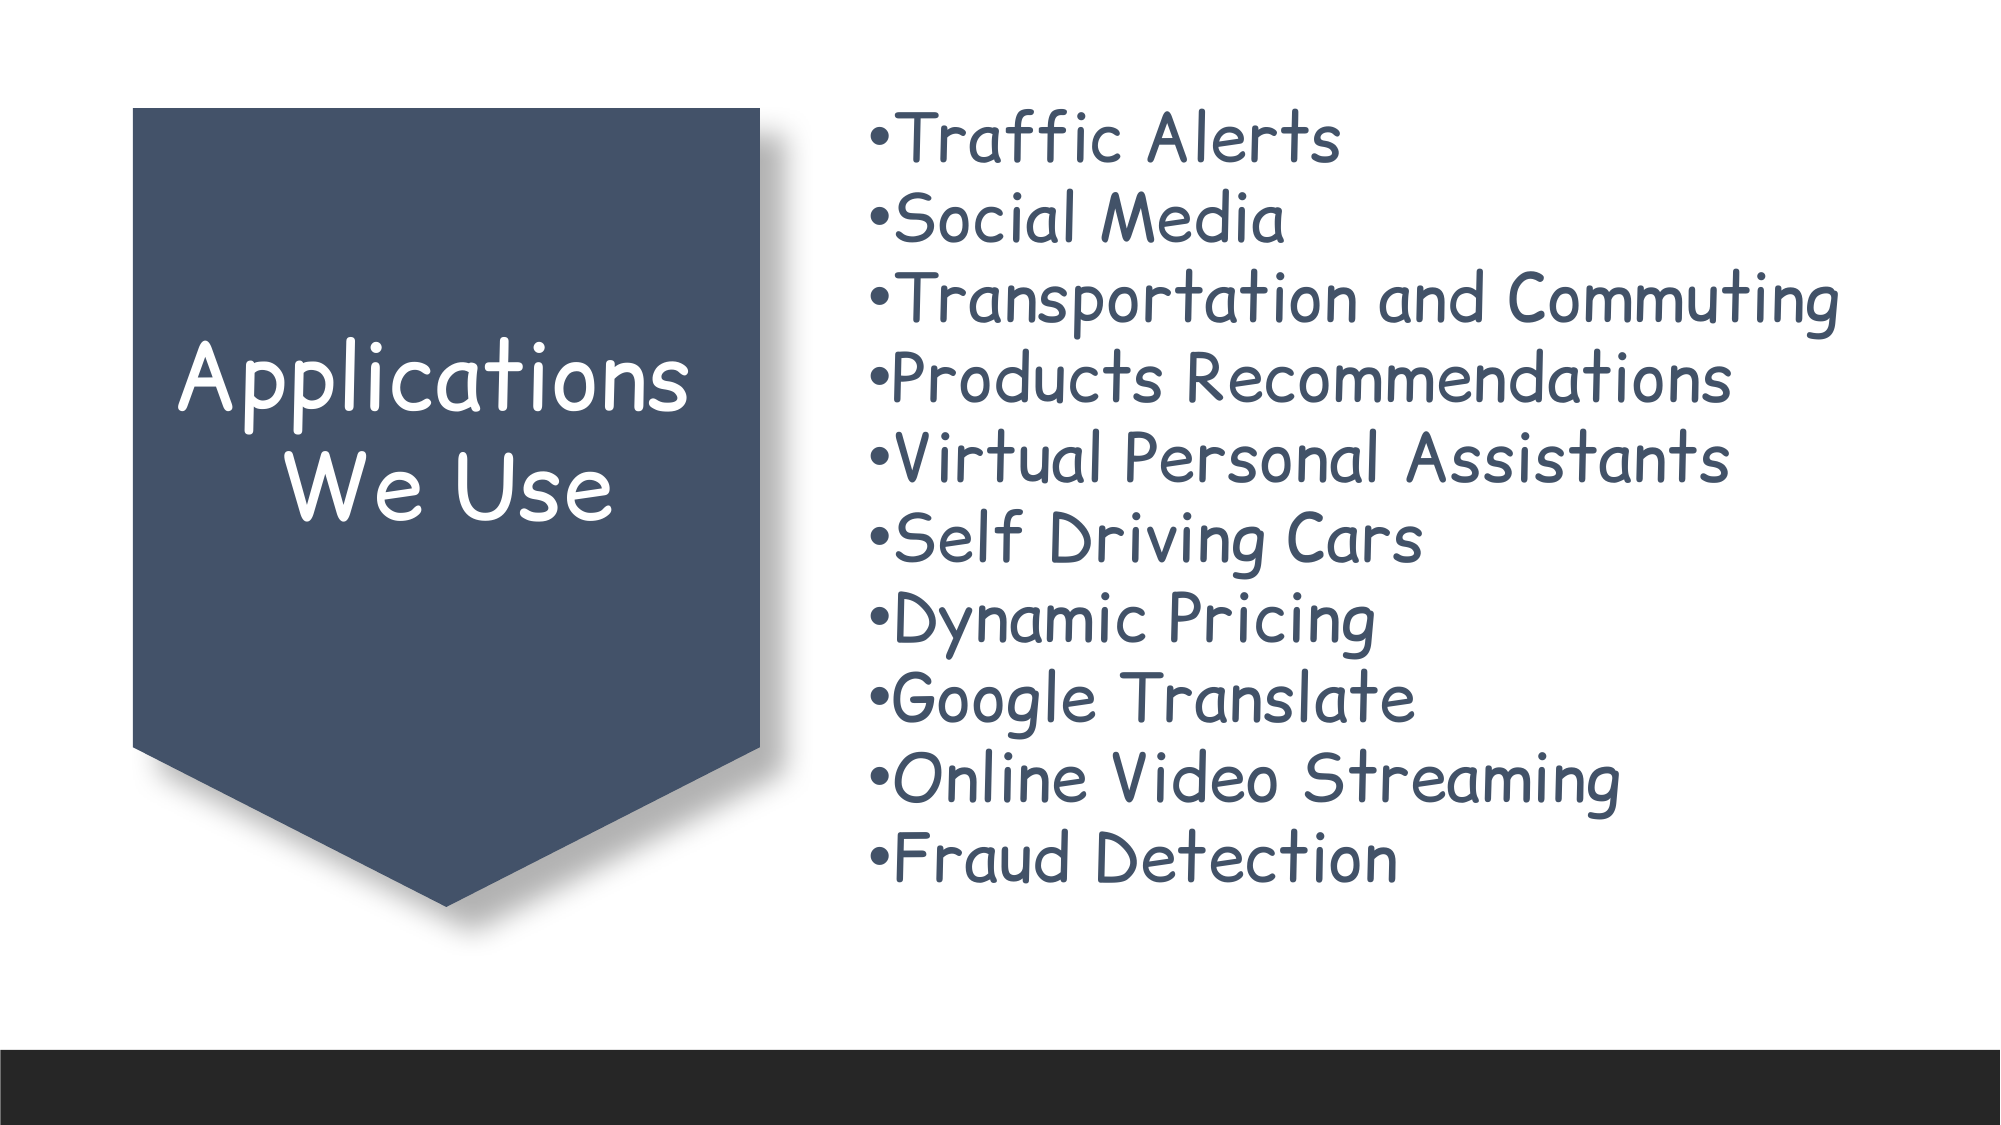

Traffic Alerts
Social Media
Transportation and Commuting
Products Recommendations
Virtual Personal Assistants
Self Driving Cars
Dynamic Pricing
Google Translate
Online Video Streaming
Fraud Detection
Applications
We Use